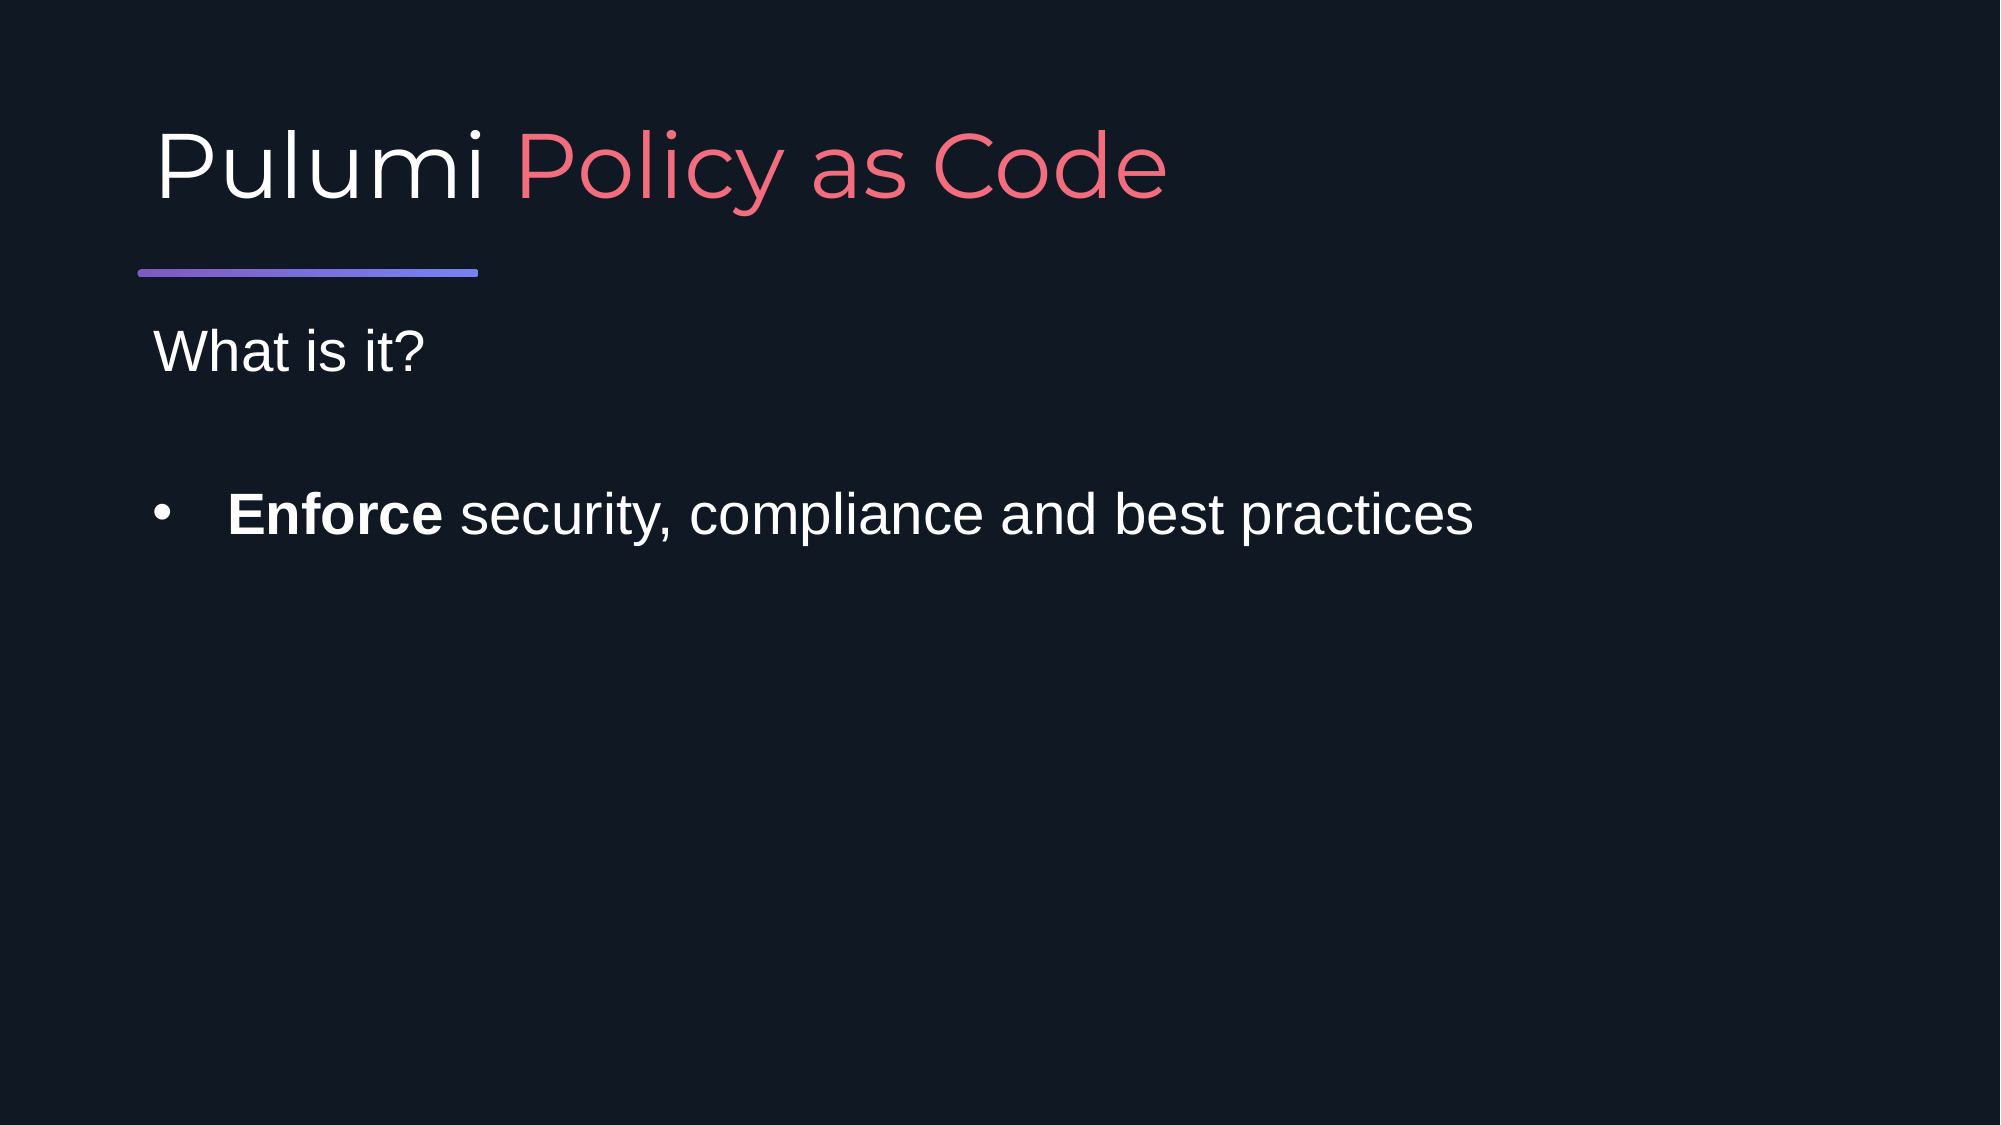

# Pulumi Policy as Code
What is it?
Enforce security, compliance and best practices